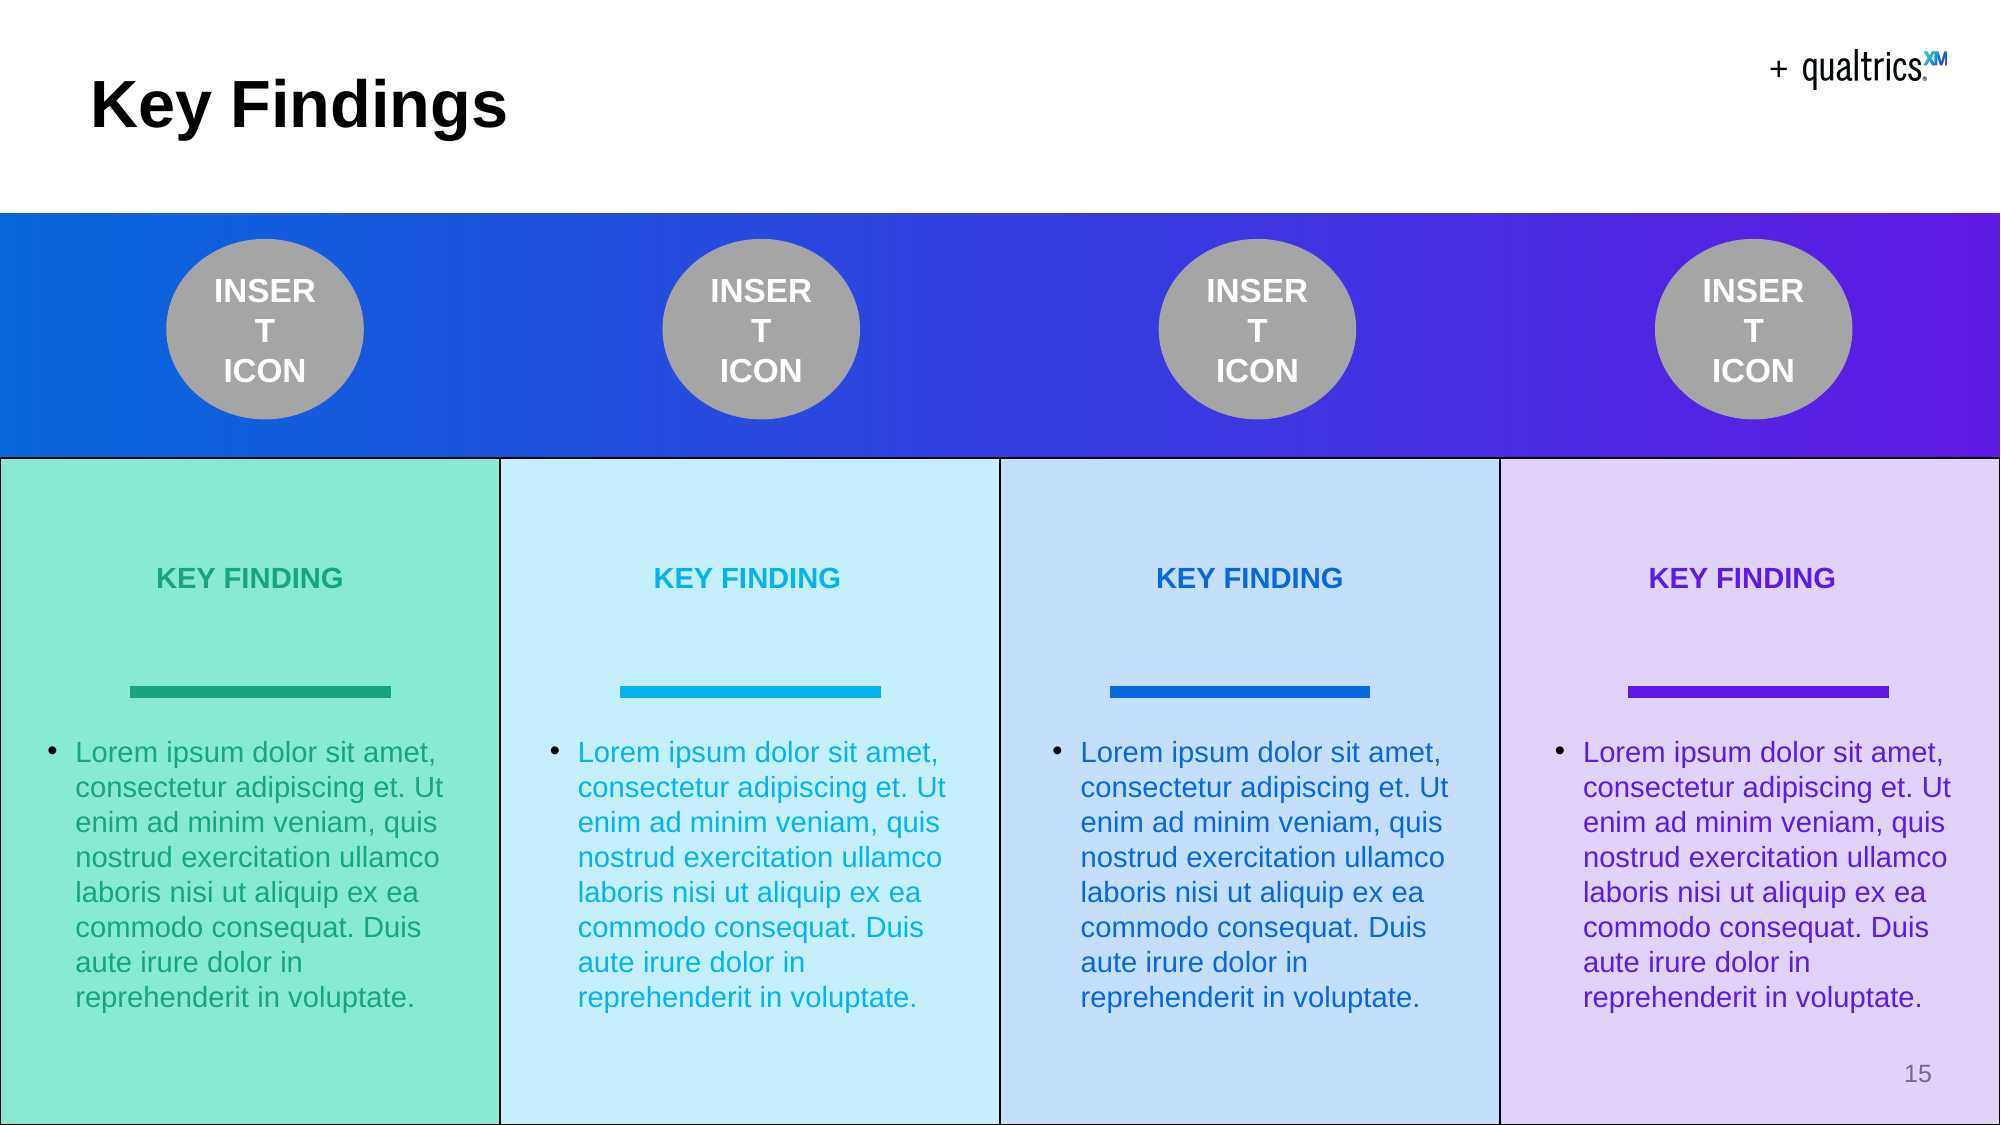

# Key Findings

INSERT ICON
INSERT ICON
INSERT ICON
INSERT ICON
|  |  |  |  |
| --- | --- | --- | --- |
KEY FINDING
KEY FINDING
KEY FINDING
KEY FINDING
Lorem ipsum dolor sit amet, consectetur adipiscing et. Ut enim ad minim veniam, quis nostrud exercitation ullamco laboris nisi ut aliquip ex ea commodo consequat. Duis aute irure dolor in reprehenderit in voluptate.

Lorem ipsum dolor sit amet, consectetur adipiscing et. Ut enim ad minim veniam, quis nostrud exercitation ullamco laboris nisi ut aliquip ex ea commodo consequat. Duis aute irure dolor in reprehenderit in voluptate.
Lorem ipsum dolor sit amet, consectetur adipiscing et. Ut enim ad minim veniam, quis nostrud exercitation ullamco laboris nisi ut aliquip ex ea commodo consequat. Duis aute irure dolor in reprehenderit in voluptate.

Lorem ipsum dolor sit amet, consectetur adipiscing et. Ut enim ad minim veniam, quis nostrud exercitation ullamco laboris nisi ut aliquip ex ea commodo consequat. Duis aute irure dolor in reprehenderit in voluptate.

15